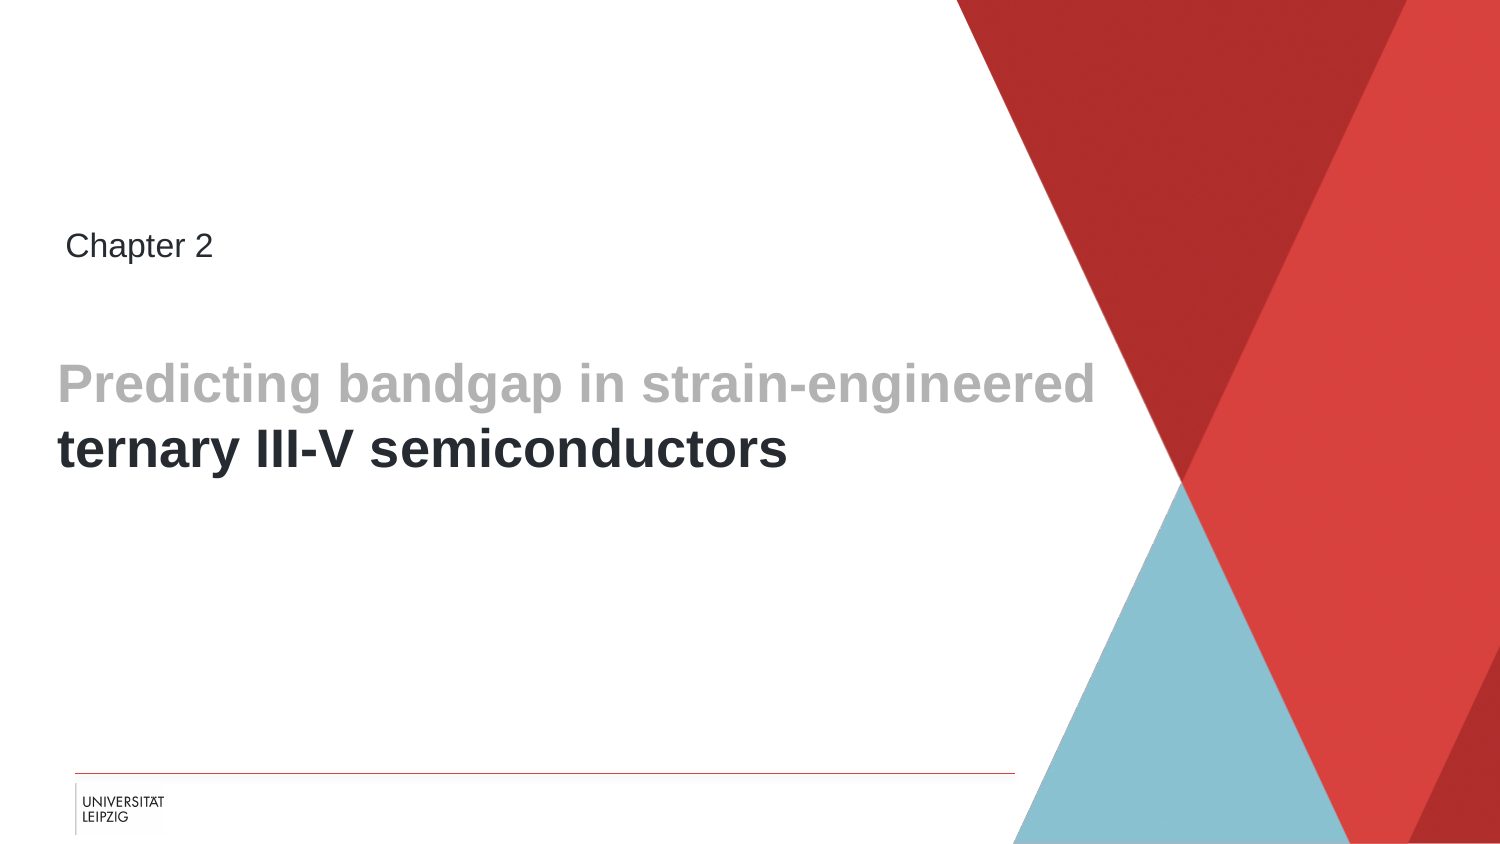

Chapter 2
# Predicting bandgap in strain-engineered ternary III-V semiconductors